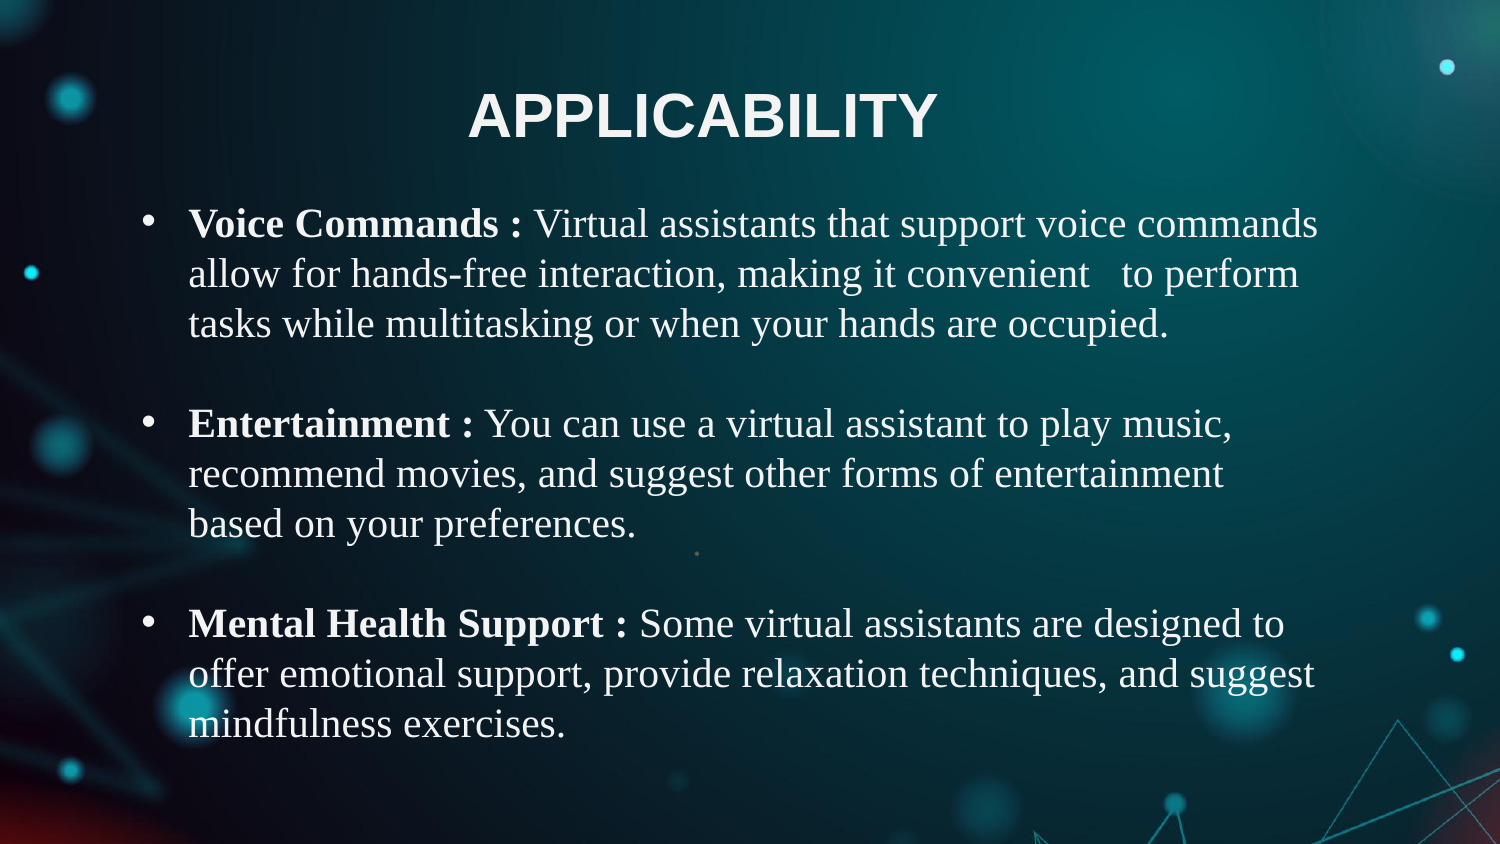

APPLICABILITY

Voice Commands : Virtual assistants that support voice commands allow for hands-free interaction, making it convenient   to perform tasks while multitasking or when your hands are occupied.

Entertainment : You can use a virtual assistant to play music, recommend movies, and suggest other forms of entertainment based on your preferences.

Mental Health Support : Some virtual assistants are designed to offer emotional support, provide relaxation techniques, and suggest mindfulness exercises.